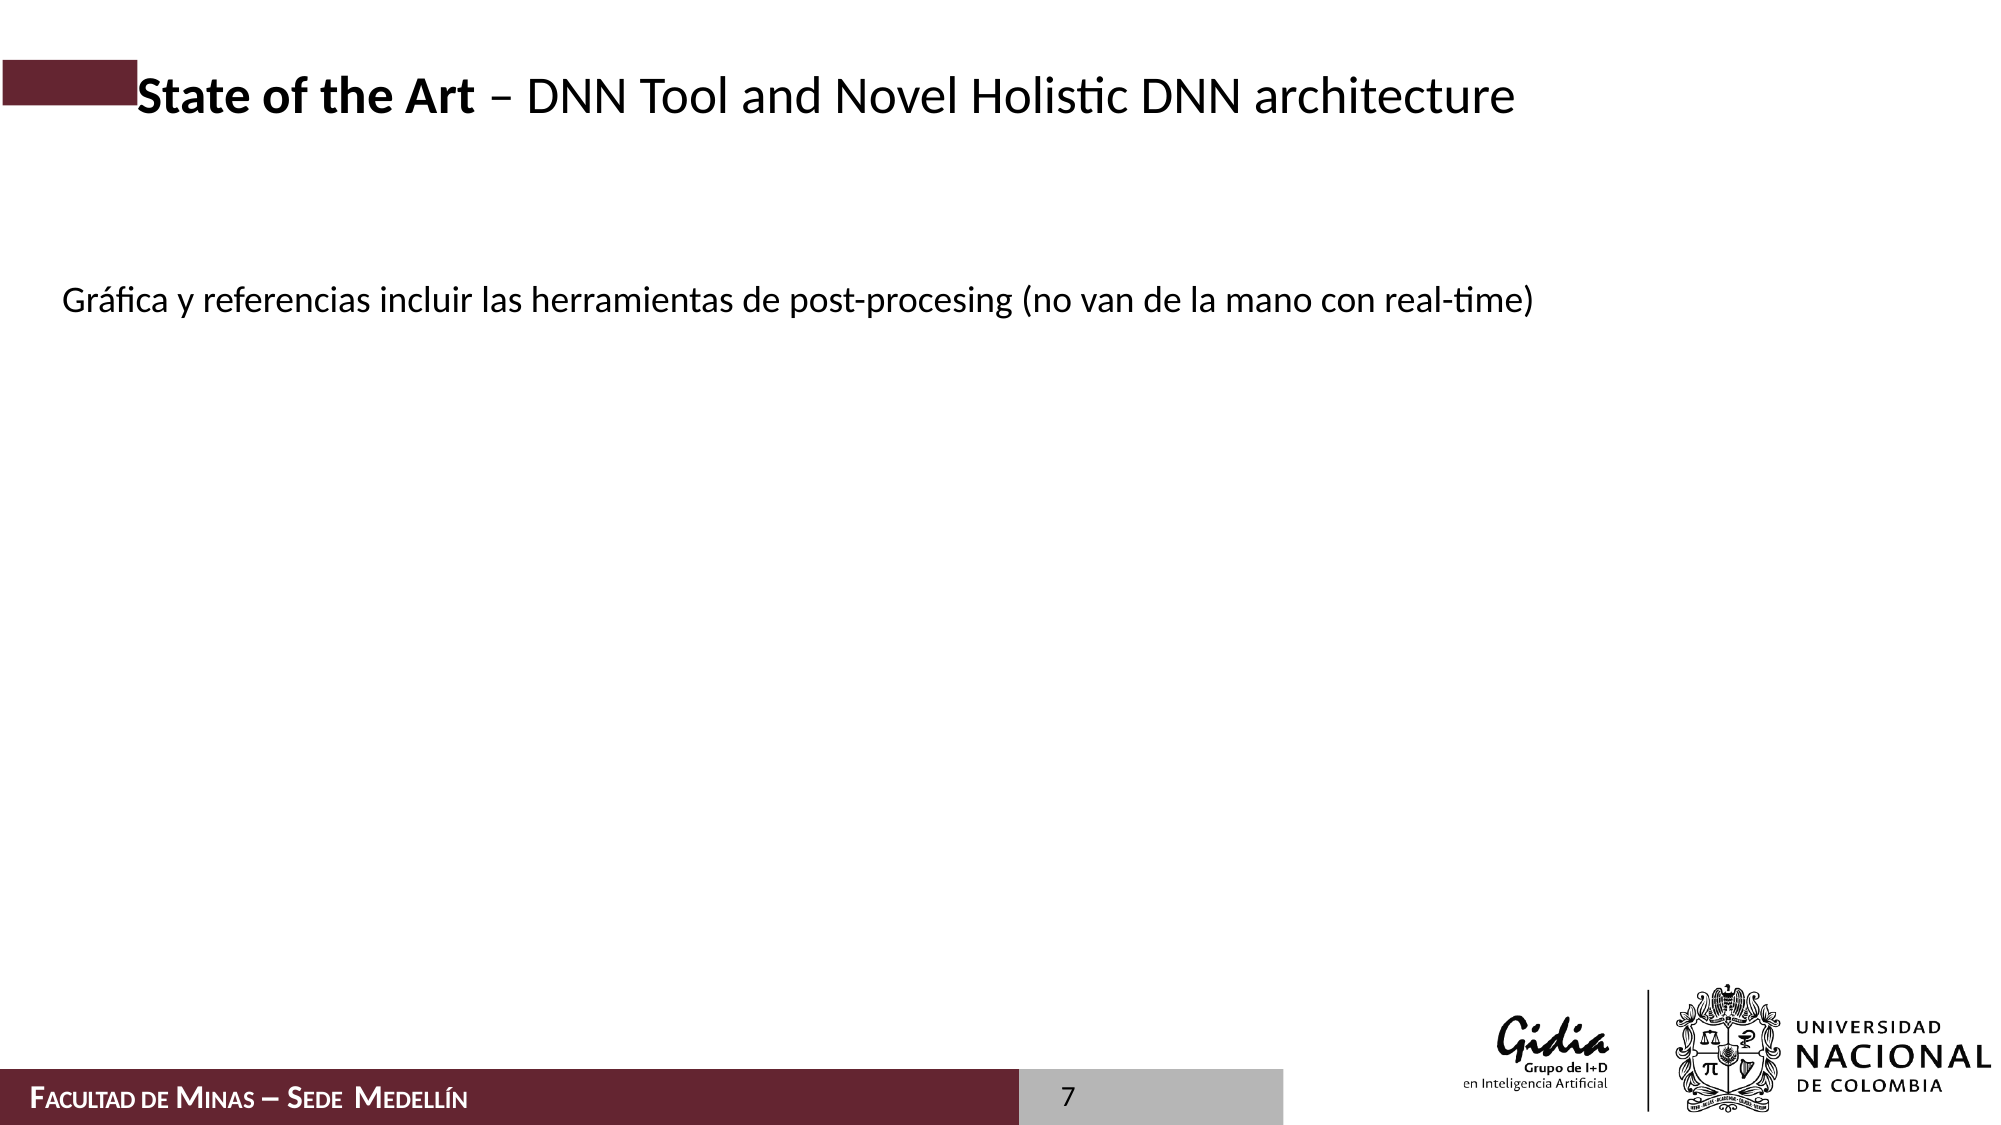

# State of the Art – DNN Tool and Novel Holistic DNN architecture
Gráfica y referencias incluir las herramientas de post-procesing (no van de la mano con real-time)
7